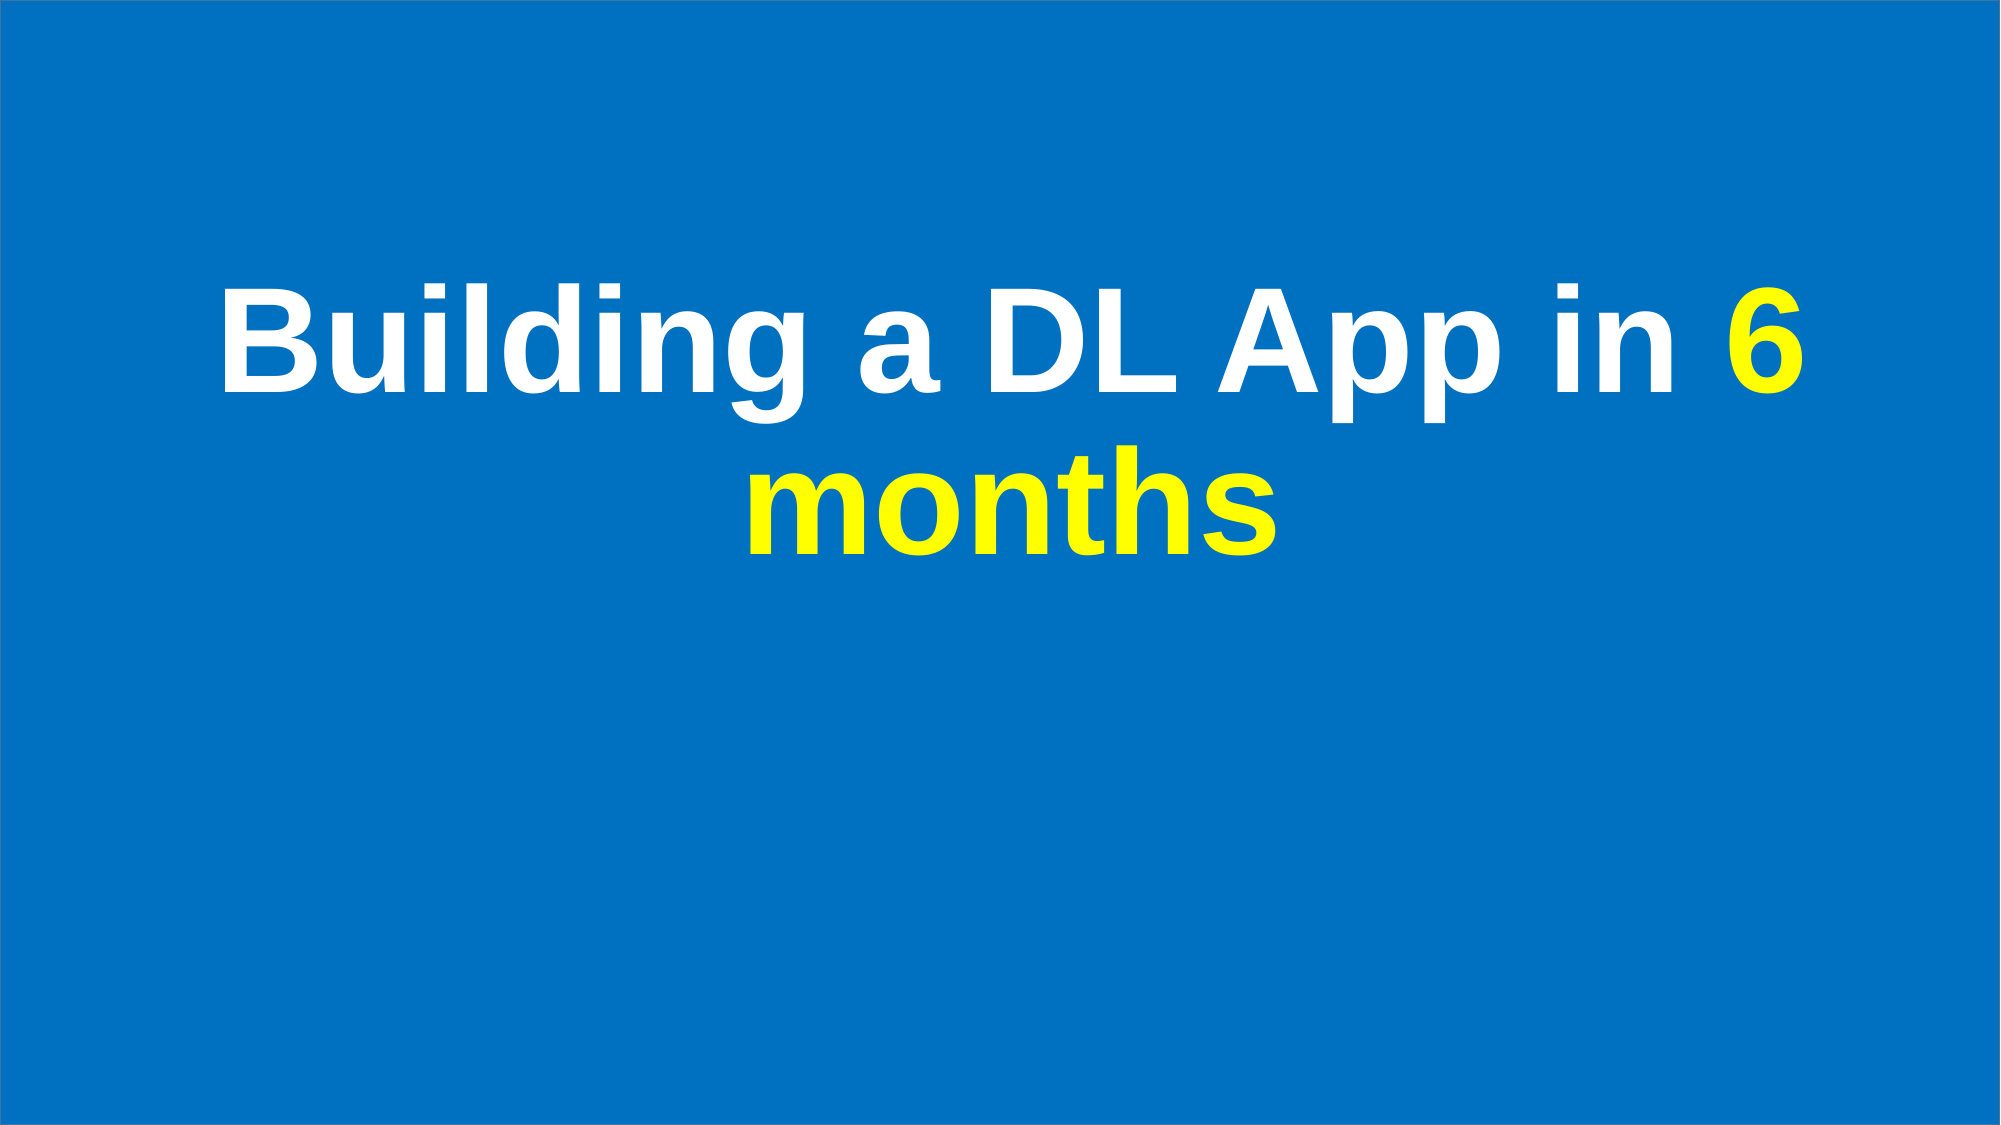

Building a DL App in 6 months